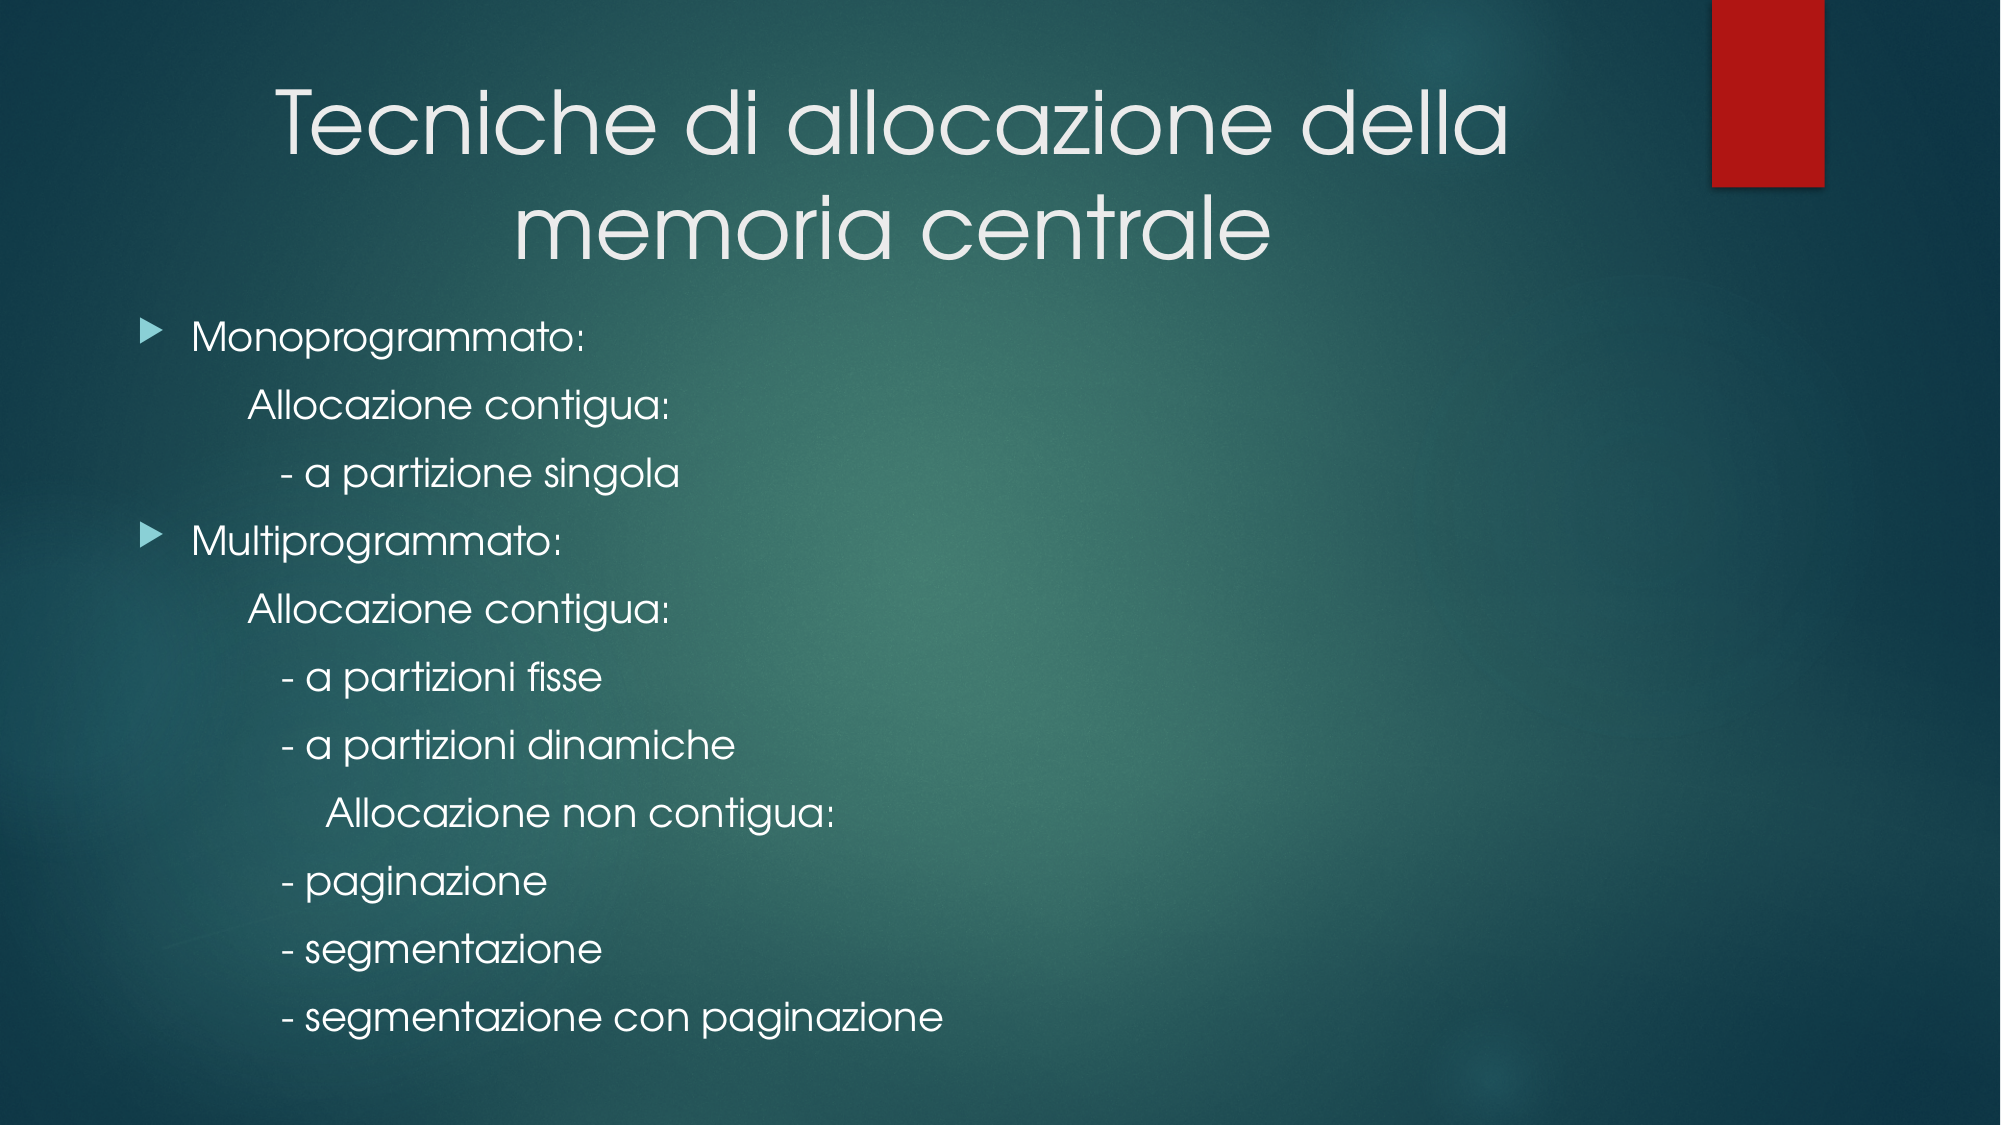

# Tecniche di allocazione della memoria centrale
Monoprogrammato:
          Allocazione contigua:
             - a partizione singola
Multiprogrammato:
          Allocazione contigua:
            	- a partizioni fisse
		- a partizioni dinamiche
	    Allocazione non contigua:
		- paginazione
		- segmentazione
		- segmentazione con paginazione